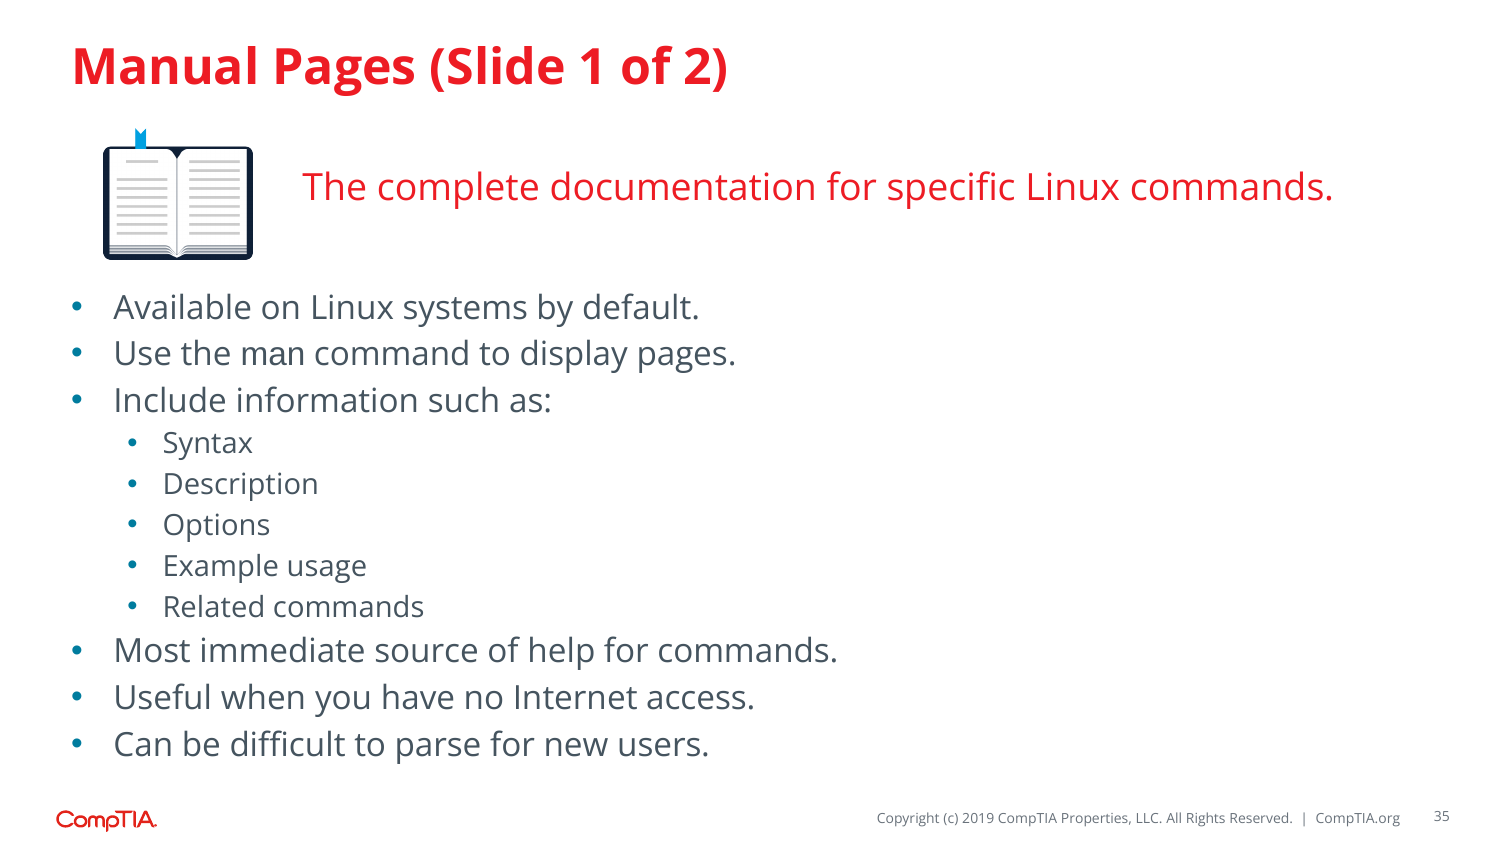

# Manual Pages (Slide 1 of 2)
The complete documentation for specific Linux commands.
Available on Linux systems by default.
Use the man command to display pages.
Include information such as:
Syntax
Description
Options
Example usage
Related commands
Most immediate source of help for commands.
Useful when you have no Internet access.
Can be difficult to parse for new users.
35